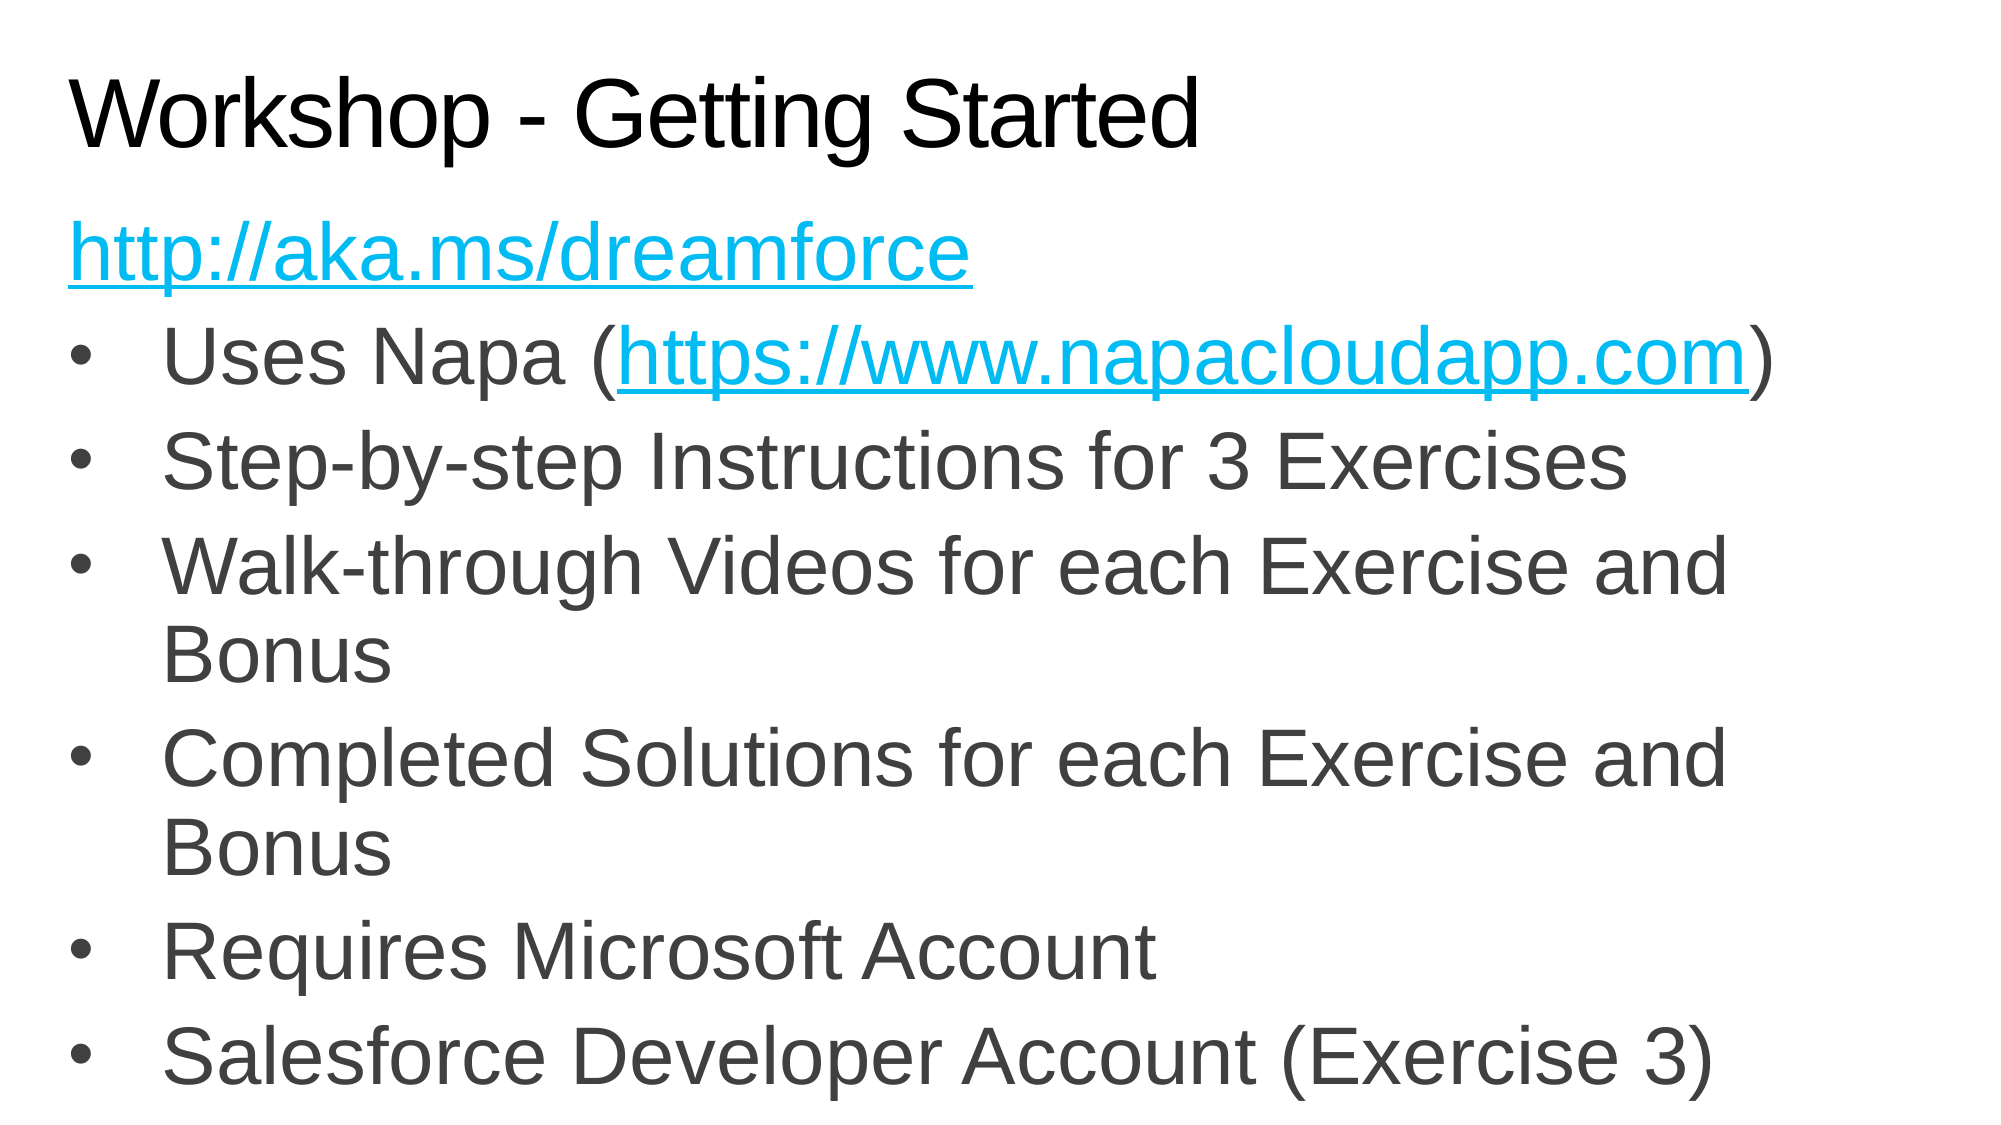

# Workshop - Getting Started
http://aka.ms/dreamforce
Uses Napa (https://www.napacloudapp.com)
Step-by-step Instructions for 3 Exercises
Walk-through Videos for each Exercise and Bonus
Completed Solutions for each Exercise and Bonus
Requires Microsoft Account
Salesforce Developer Account (Exercise 3)